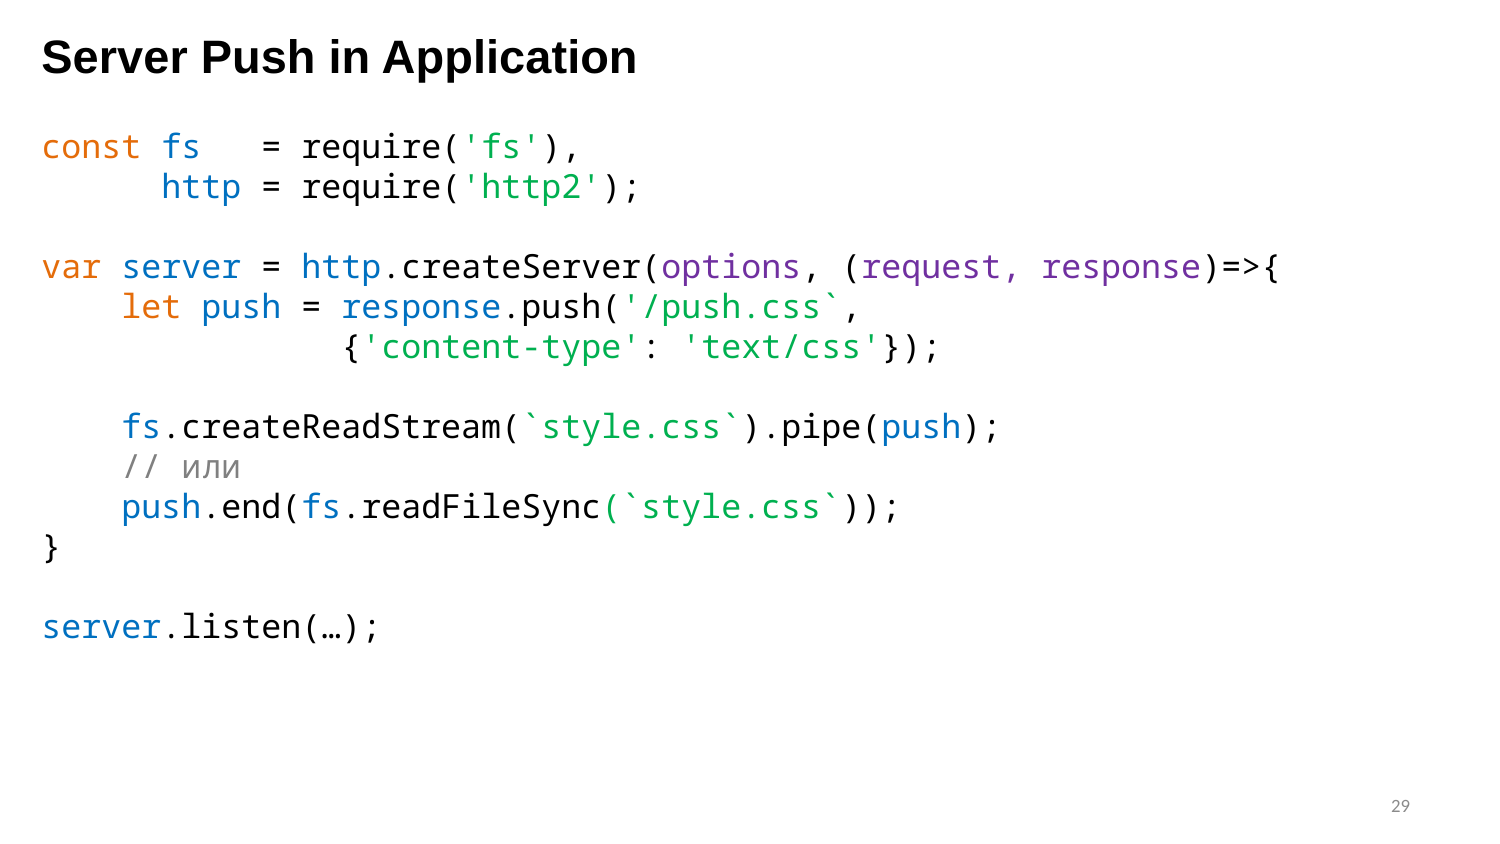

Server Push in Application
const fs   = require('fs'),
      http = require('http2');
var server = http.createServer(options, (request, response)=>{
    let push = response.push('/push.css`,
               {'content-type': 'text/css'});
    fs.createReadStream(`style.css`).pipe(push);
    // или
    push.end(fs.readFileSync(`style.css`));
}

server.listen(…);
29